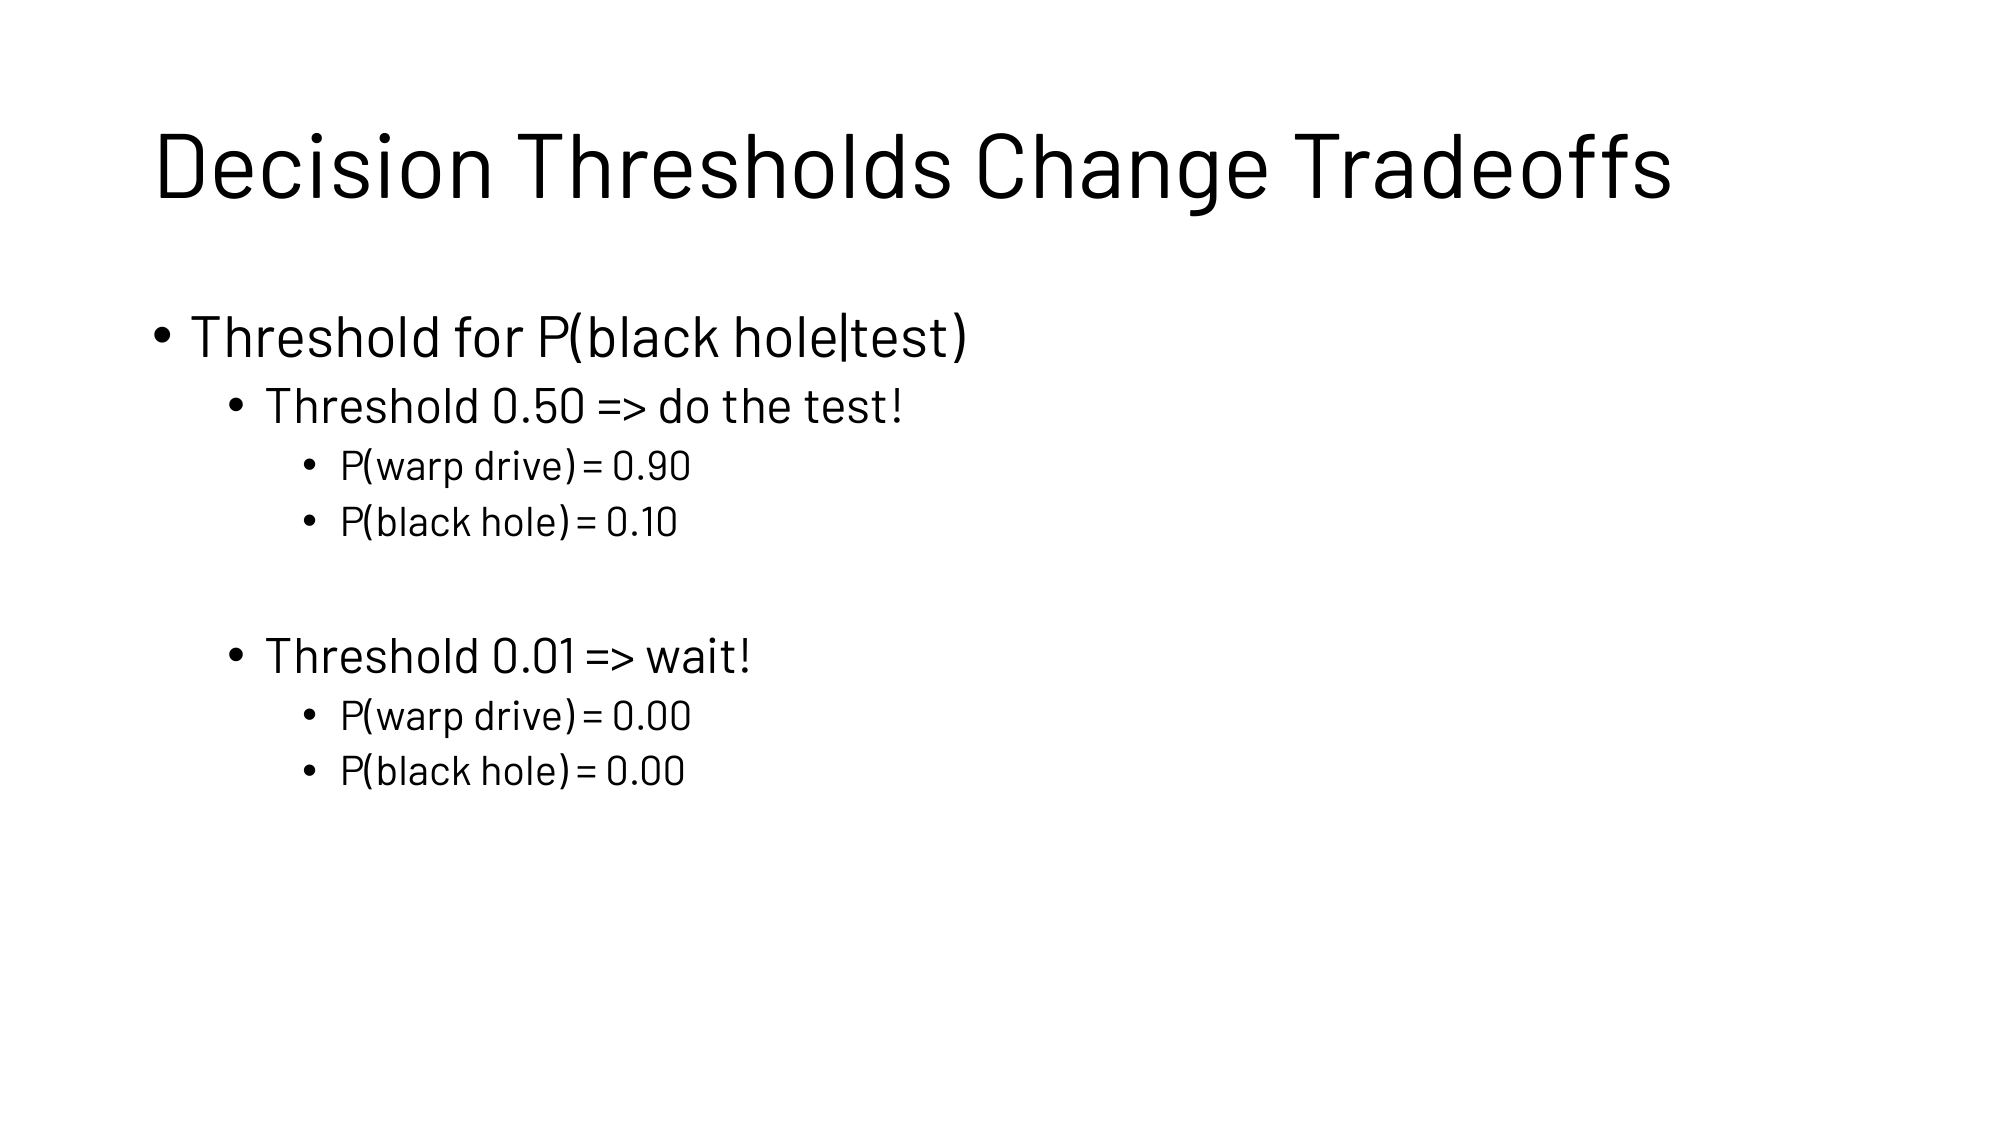

# Decision Thresholds Change Tradeoffs
Threshold for P(black hole|test)
Threshold 0.50 => do the test!
P(warp drive) = 0.90
P(black hole) = 0.10

Threshold 0.01 => wait!
P(warp drive) = 0.00
P(black hole) = 0.00